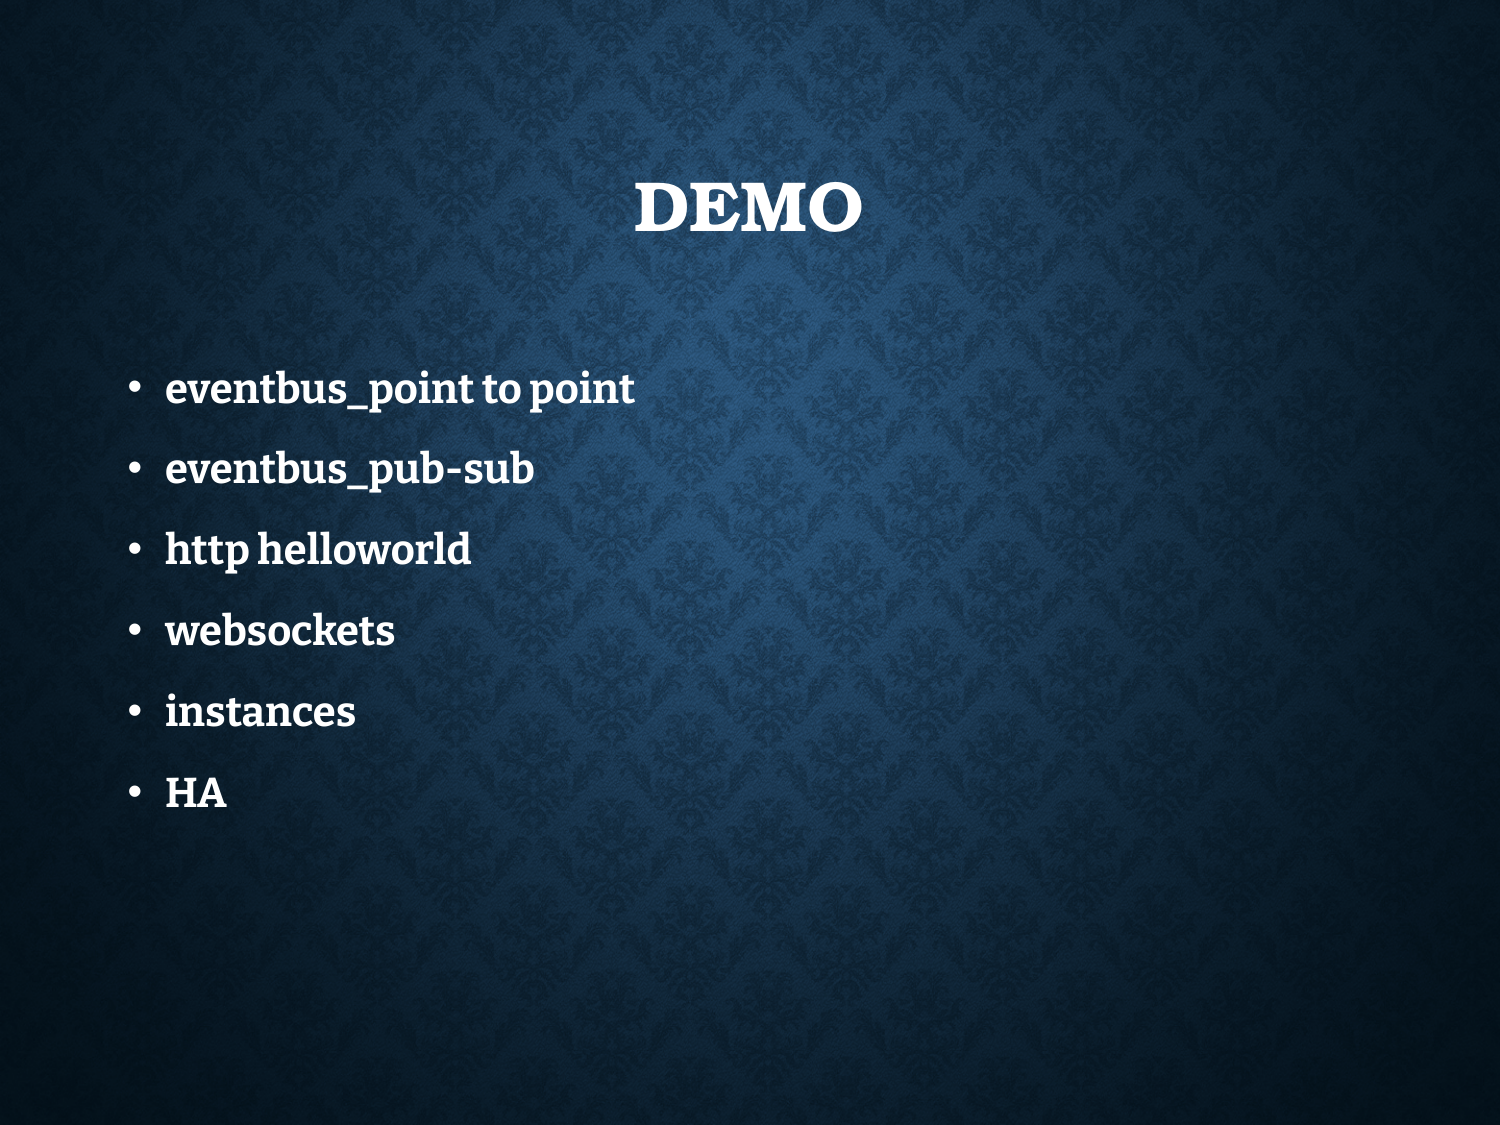

# DEMO
eventbus_point to point
eventbus_pub-sub
http helloworld
websockets
instances
HA